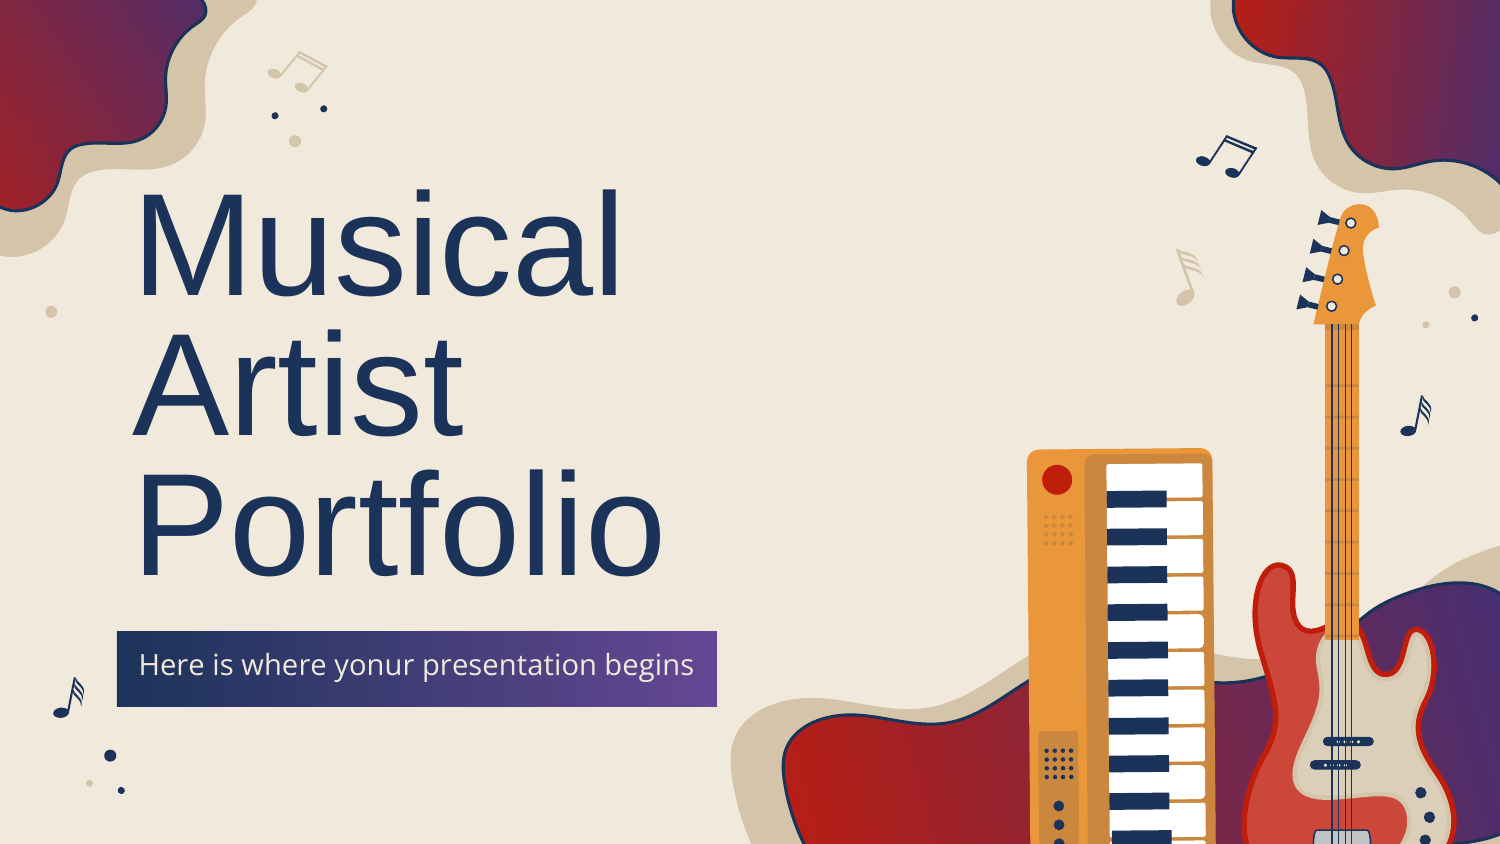

# Musical Artist Portfolio

Here is where yonur presentation begins